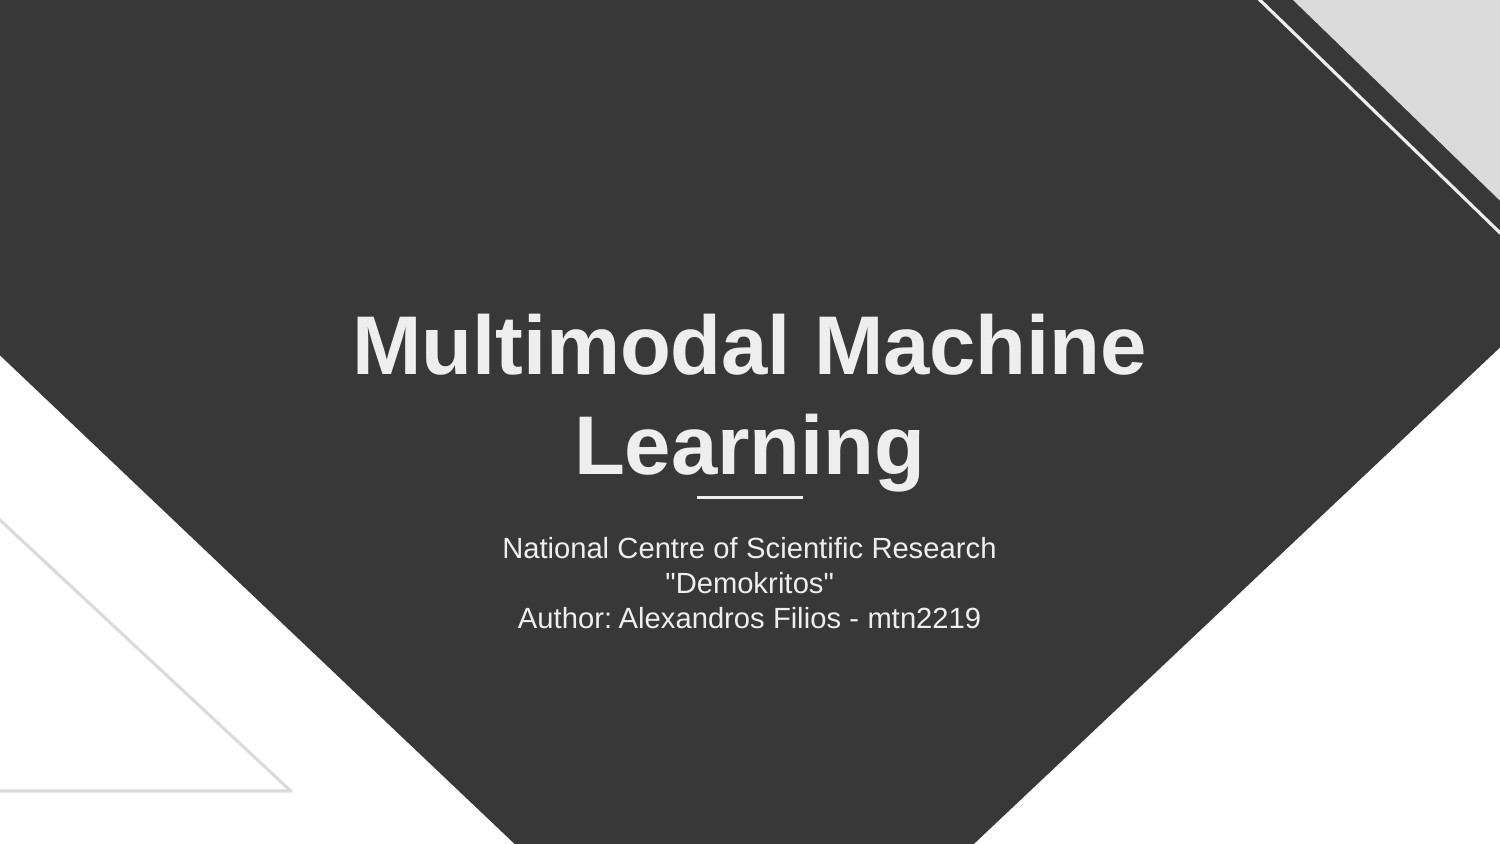

# Multimodal Machine Learning
National Centre of Scientific Research "Demokritos"
Author: Alexandros Filios - mtn2219